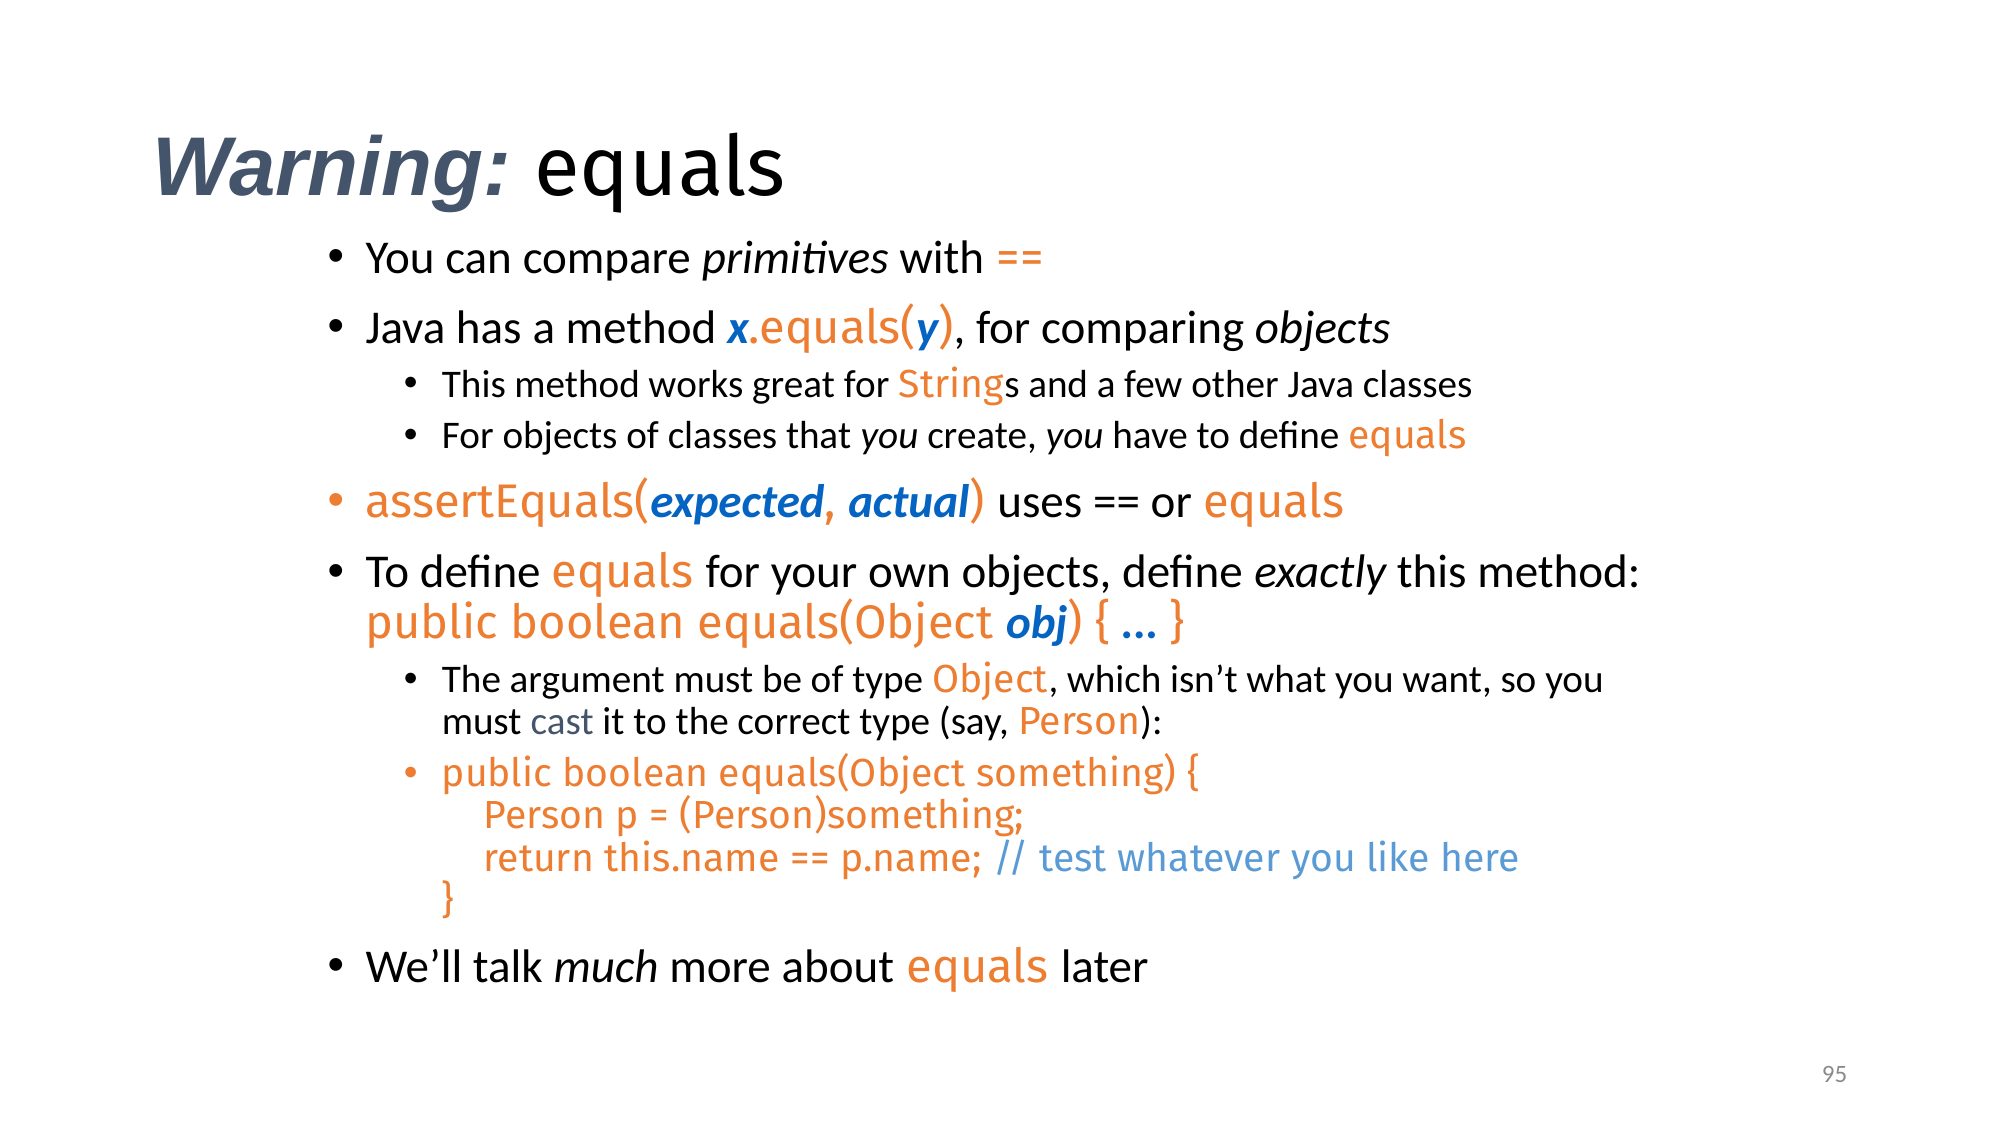

# Warning: equals
You can compare primitives with ==
Java has a method x.equals(y), for comparing objects
This method works great for Strings and a few other Java classes
For objects of classes that you create, you have to define equals
assertEquals(expected, actual) uses == or equals
To define equals for your own objects, define exactly this method:
public boolean equals(Object obj) { ... }
The argument must be of type Object, which isn’t what you want, so you must cast it to the correct type (say, Person):
public boolean equals(Object something) {
    Person p = (Person)something;
    return this.name == p.name; // test whatever you like here
}
We’ll talk much more about equals later
95